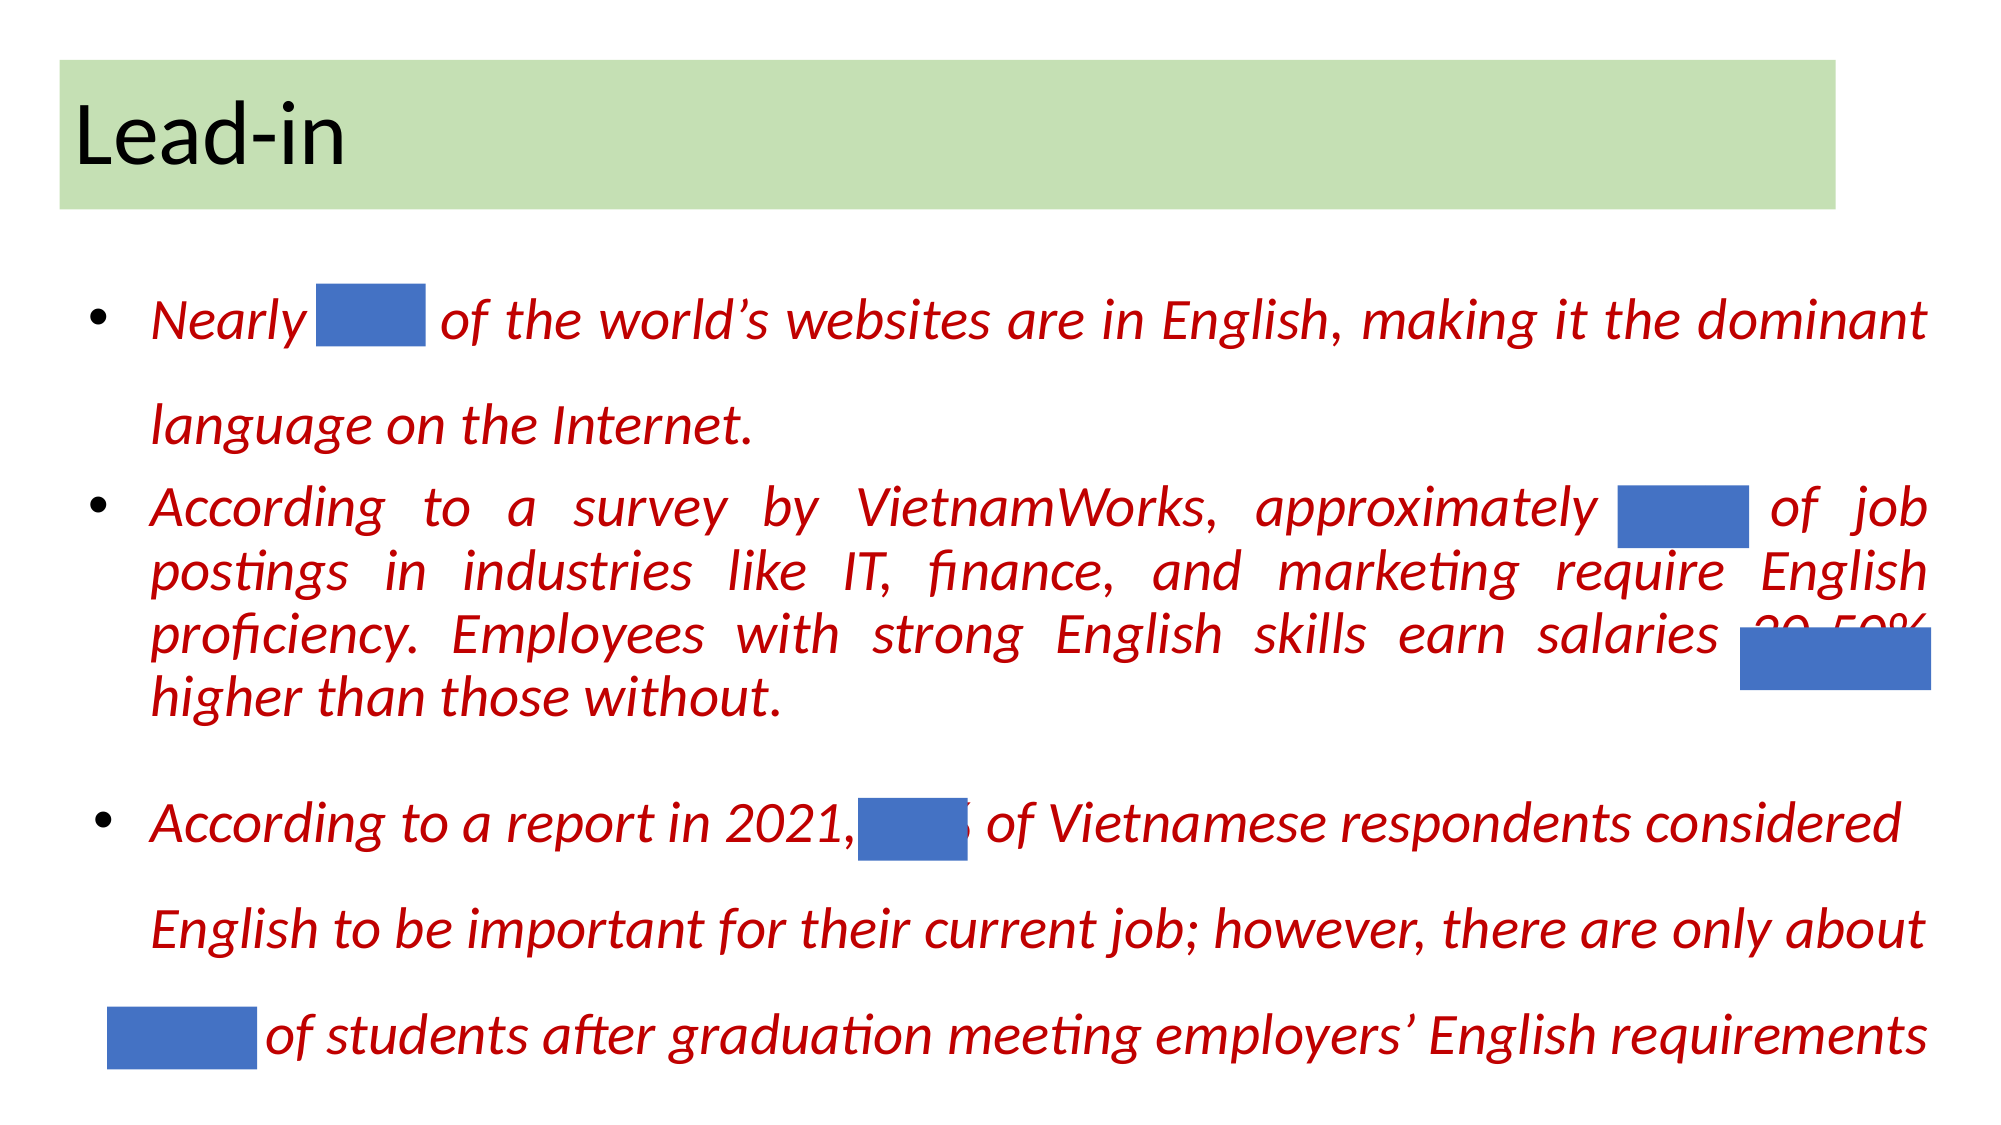

# Lead-in
Nearly 58% of the world’s websites are in English, making it the dominant language on the Internet.
According to a survey by VietnamWorks, approximately 90% of job postings in industries like IT, finance, and marketing require English proficiency. Employees with strong English skills earn salaries 30-50% higher than those without.
According to a report in 2021, 80% of Vietnamese respondents considered English to be important for their current job; however, there are only about 30% of students after graduation meeting employers’ English requirements